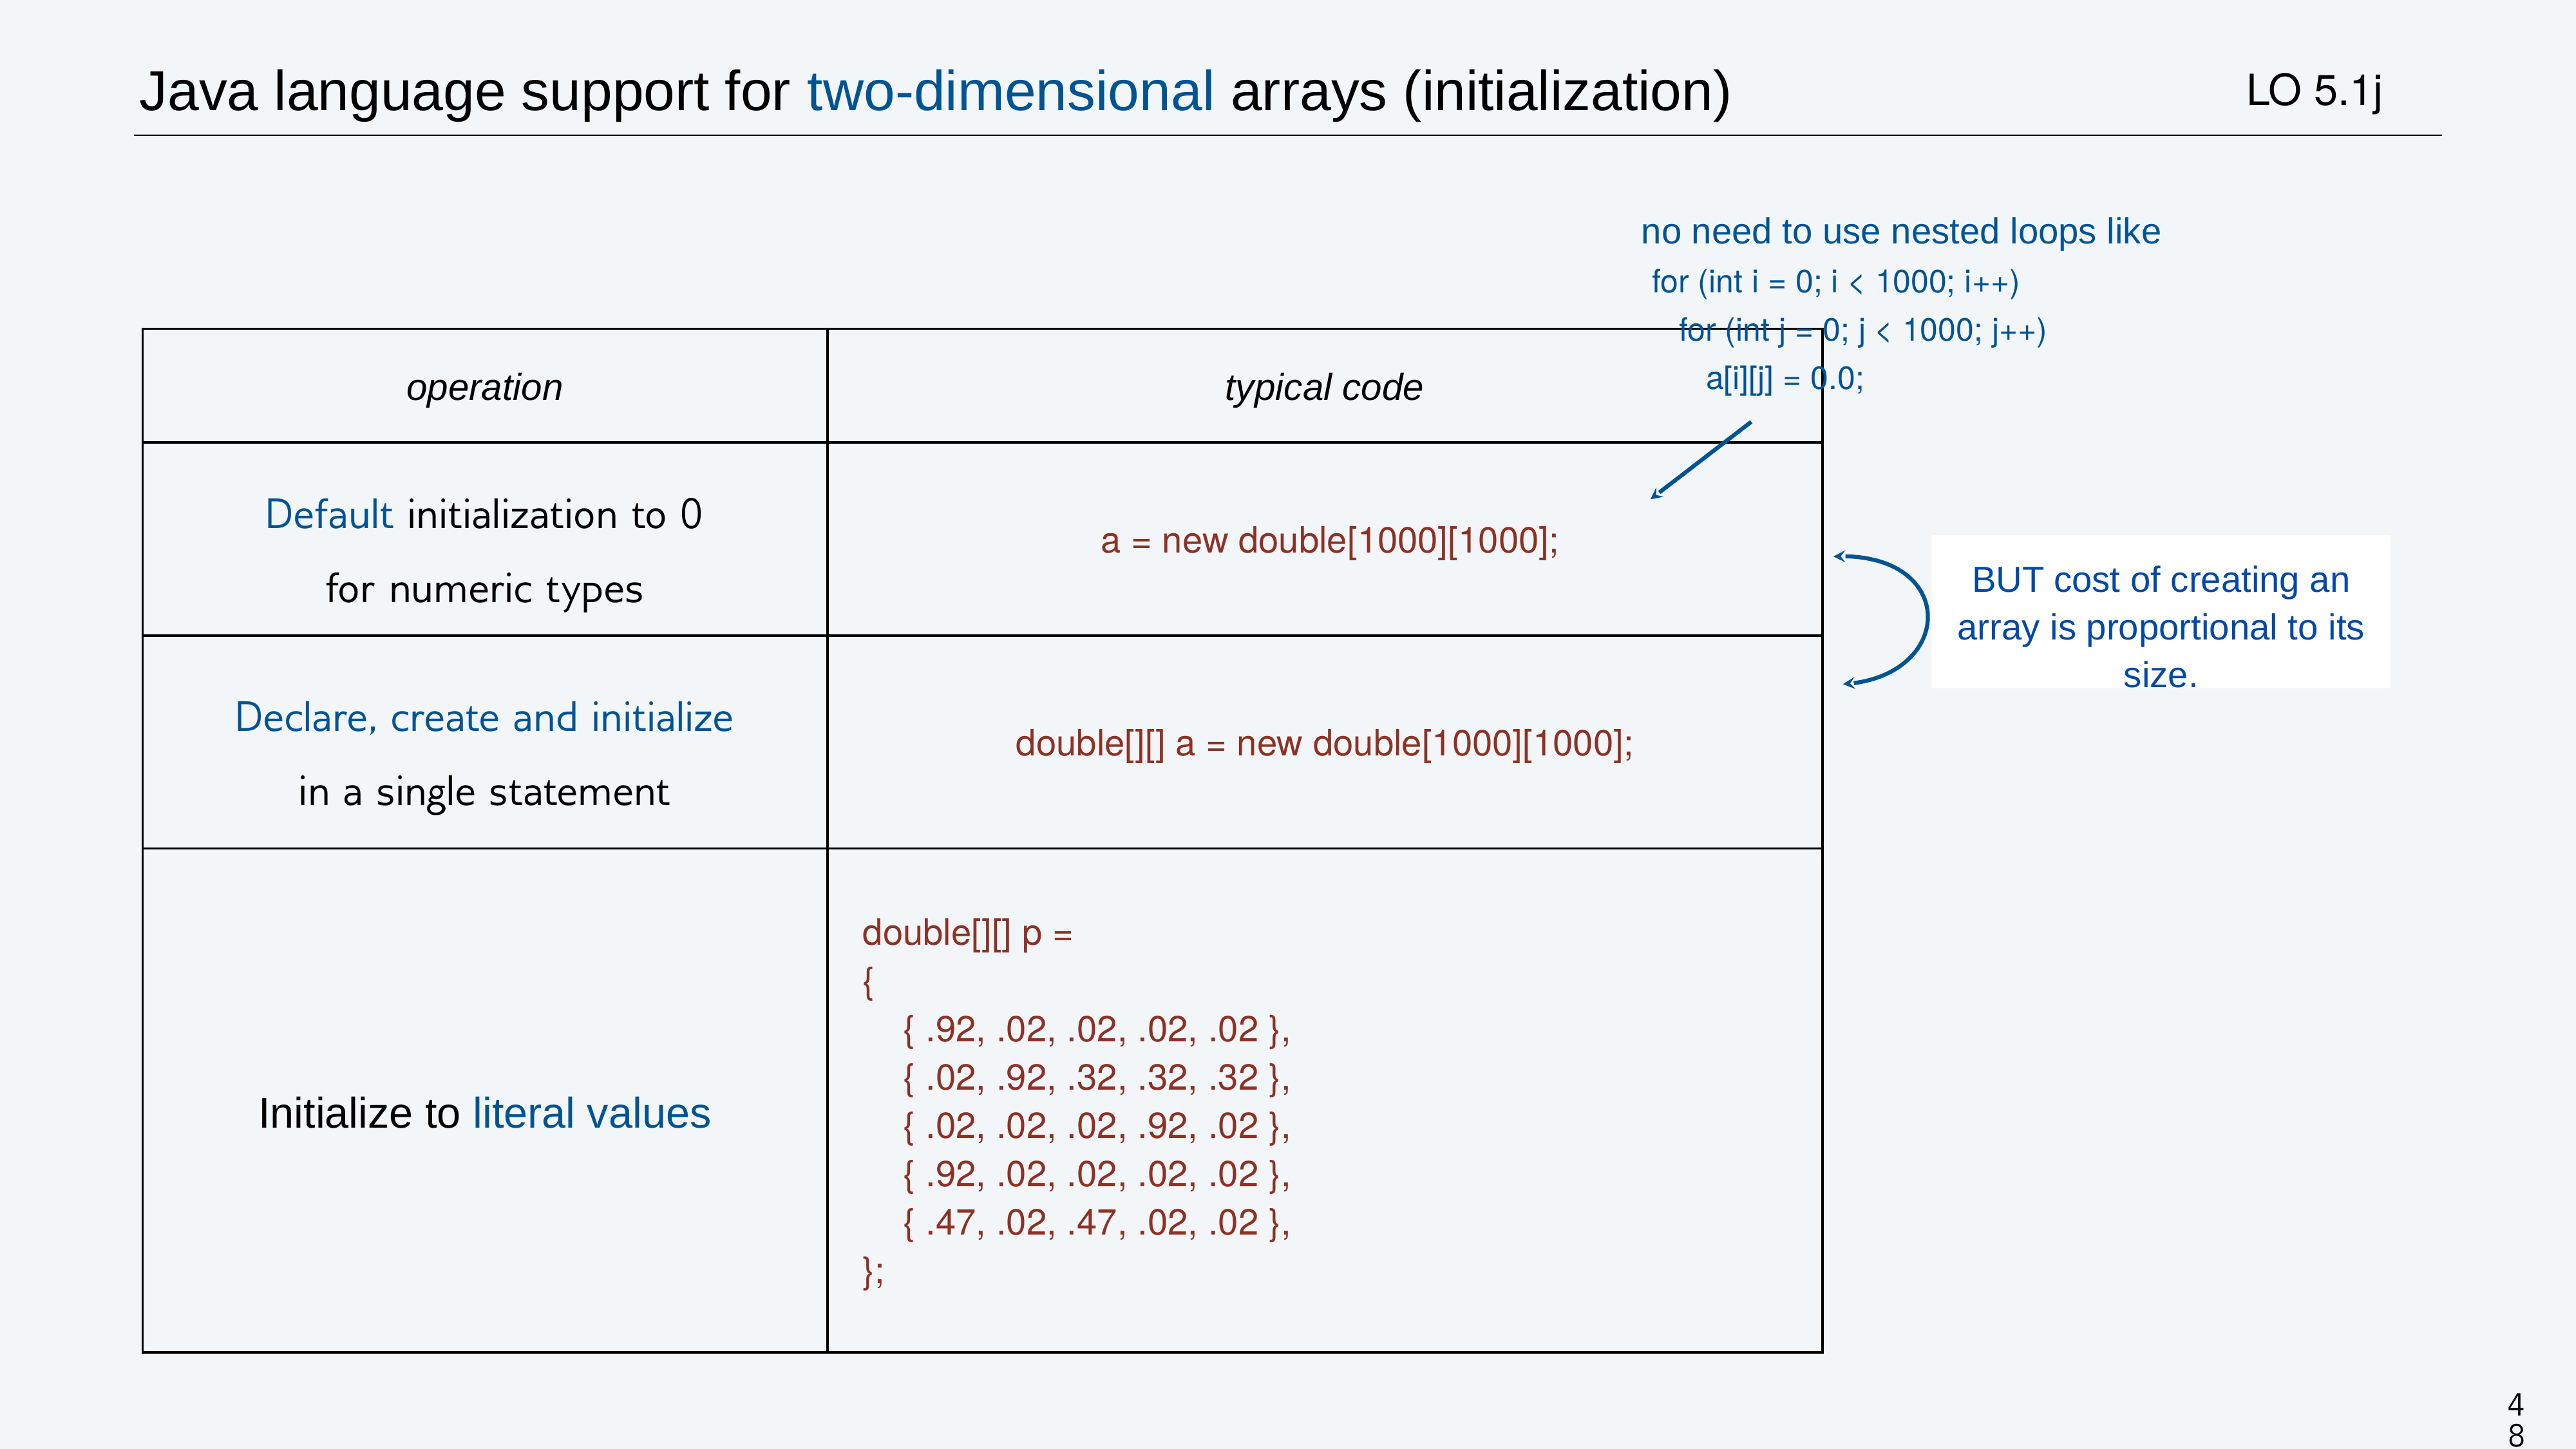

# Java language support for two-dimensional arrays (initialization)
LO 5.1j
no need to use nested loops like
  for (int i = 0; i < 1000; i++)
     for (int j = 0; j < 1000; j++)
        a[i][j] = 0.0;

| operation | typical code |
| --- | --- |
| Default initialization to 0 for numeric types | a = new double[1000][1000]; |
| Declare, create and initialize in a single statement | double[][] a = new double[1000][1000]; |
| Initialize to literal values | double[][] p = { { .92, .02, .02, .02, .02 }, { .02, .92, .32, .32, .32 }, { .02, .02, .02, .92, .02 }, { .92, .02, .02, .02, .02 }, { .47, .02, .47, .02, .02 }, }; |
BUT cost of creating an array is proportional to its size.

48